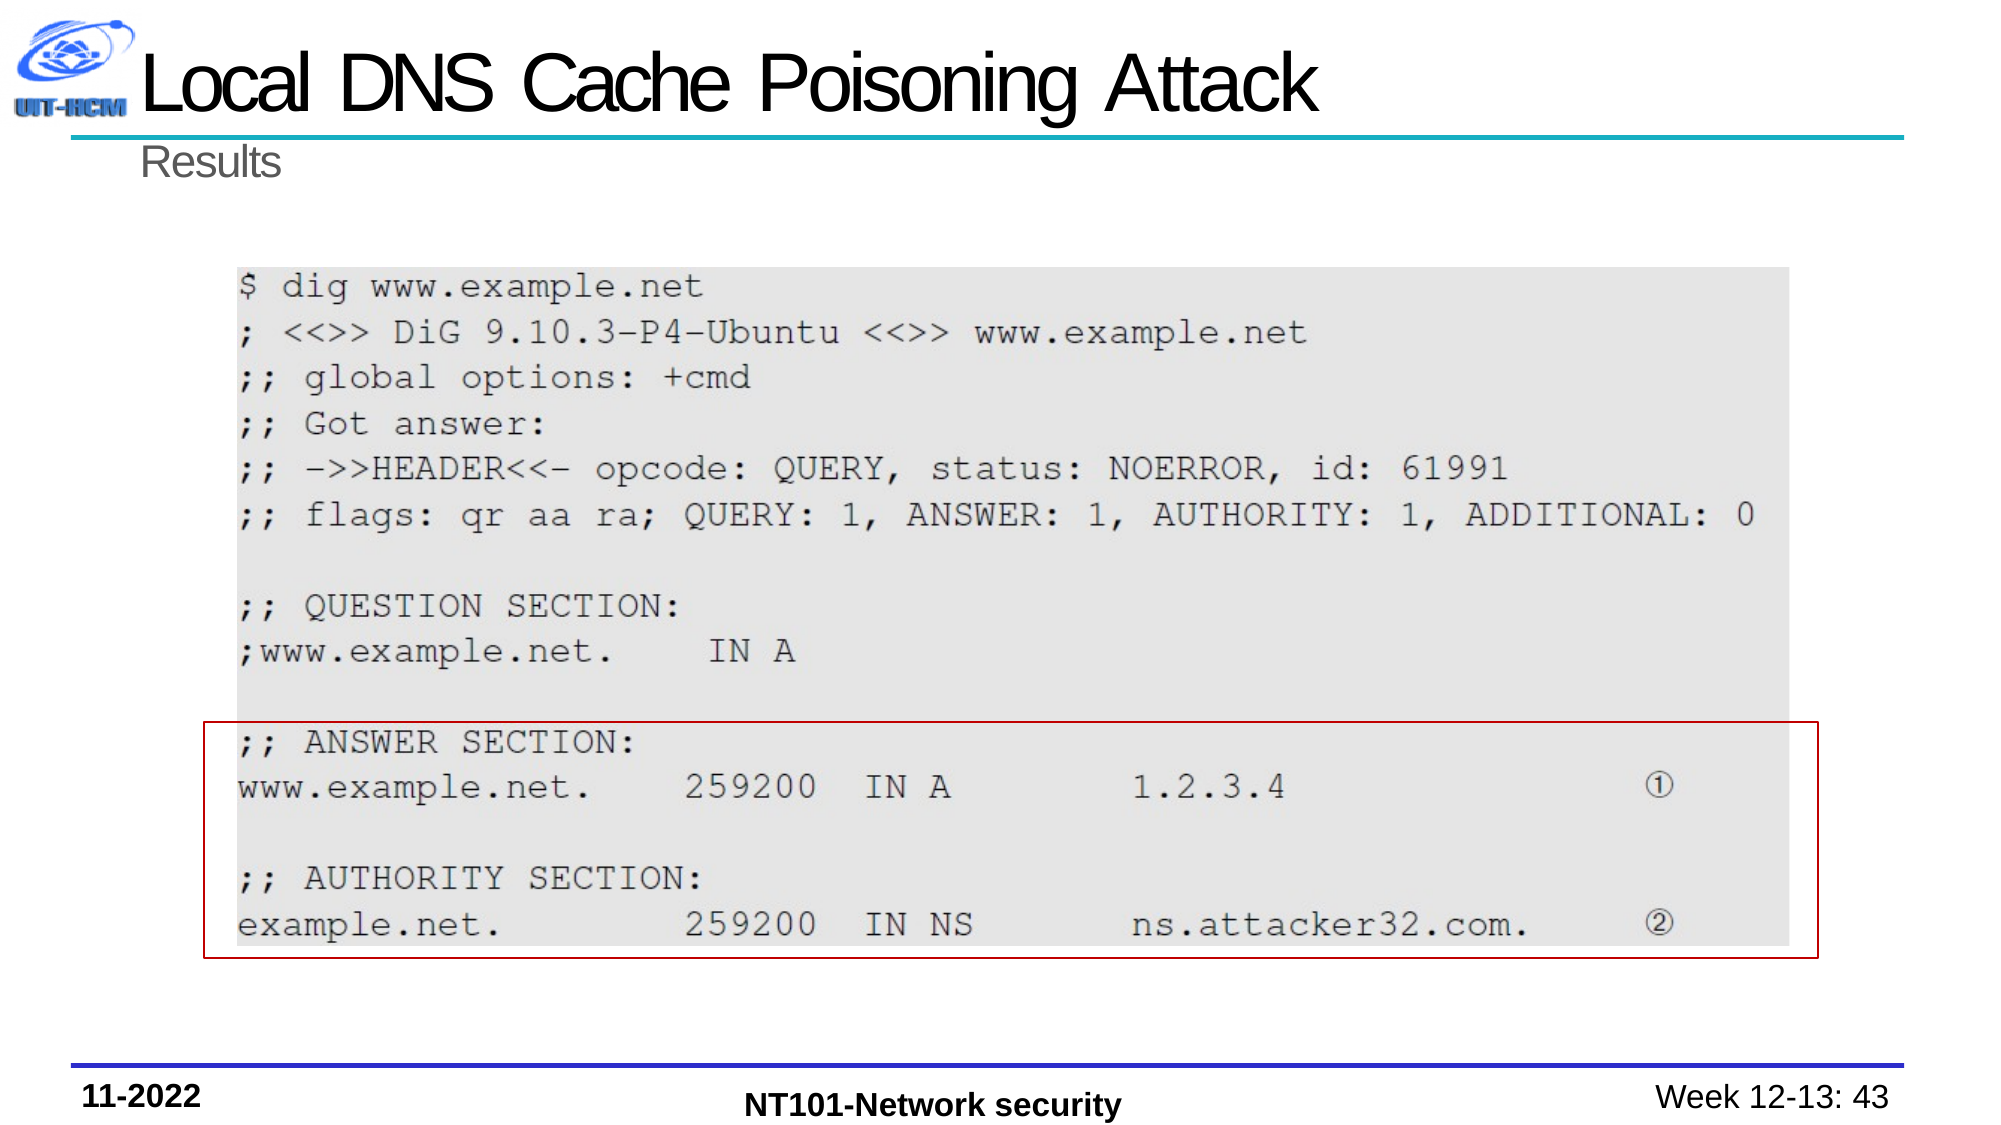

# Local DNS Cache Poisoning Attack
Results